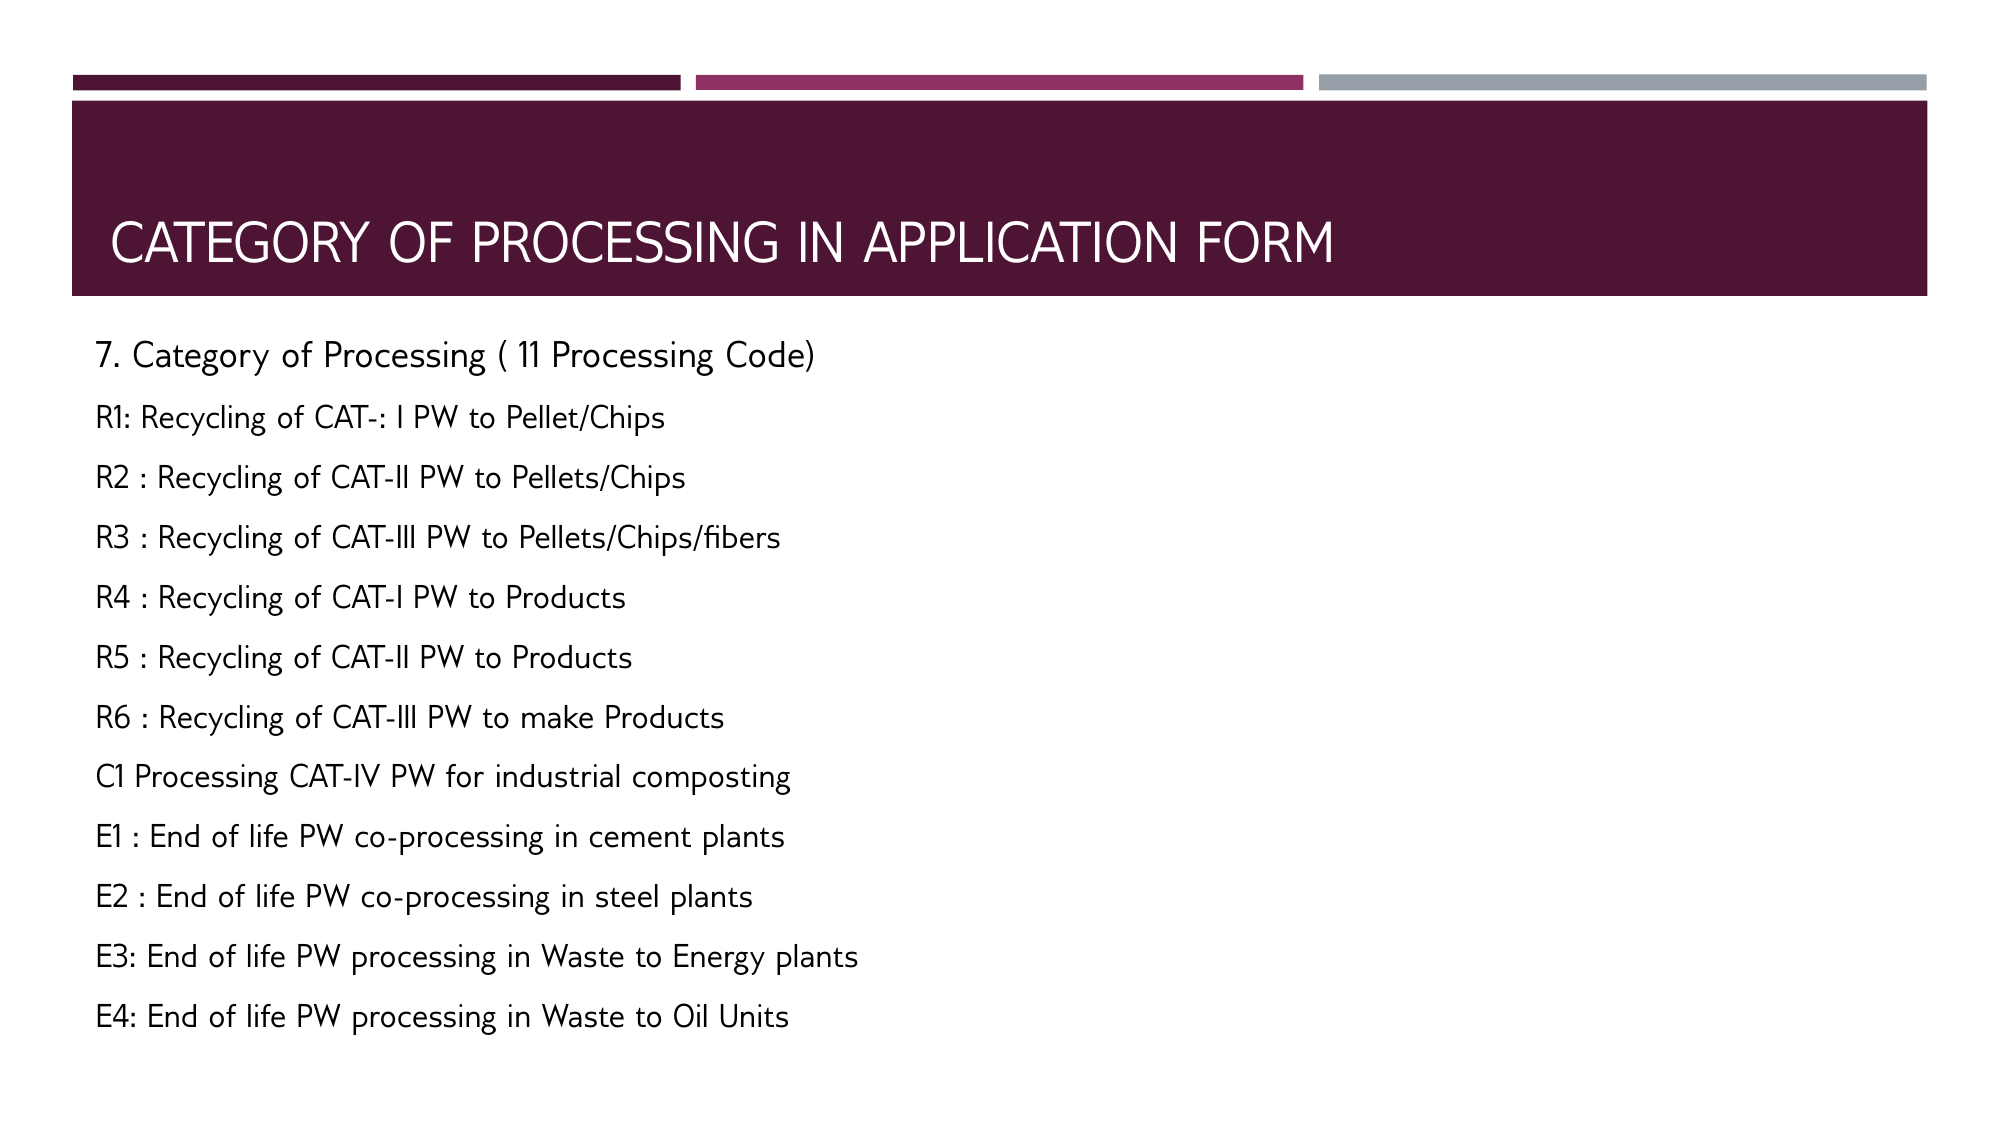

# CATEGORY OF PROCESSING IN APPLICATION FORM
7. Category of Processing ( 11 Processing Code)
R1: Recycling of CAT-: I PW to Pellet/Chips
R2 : Recycling of CAT-II PW to Pellets/Chips
R3 : Recycling of CAT-Ill PW to Pellets/Chips/fibers
R4 : Recycling of CAT-I PW to Products
R5 : Recycling of CAT-II PW to Products
R6 : Recycling of CAT-Ill PW to make Products
C1 Processing CAT-IV PW for industrial composting
E1 : End of life PW co-processing in cement plants
E2 : End of life PW co-processing in steel plants
E3: End of life PW processing in Waste to Energy plants
E4: End of life PW processing in Waste to Oil Units